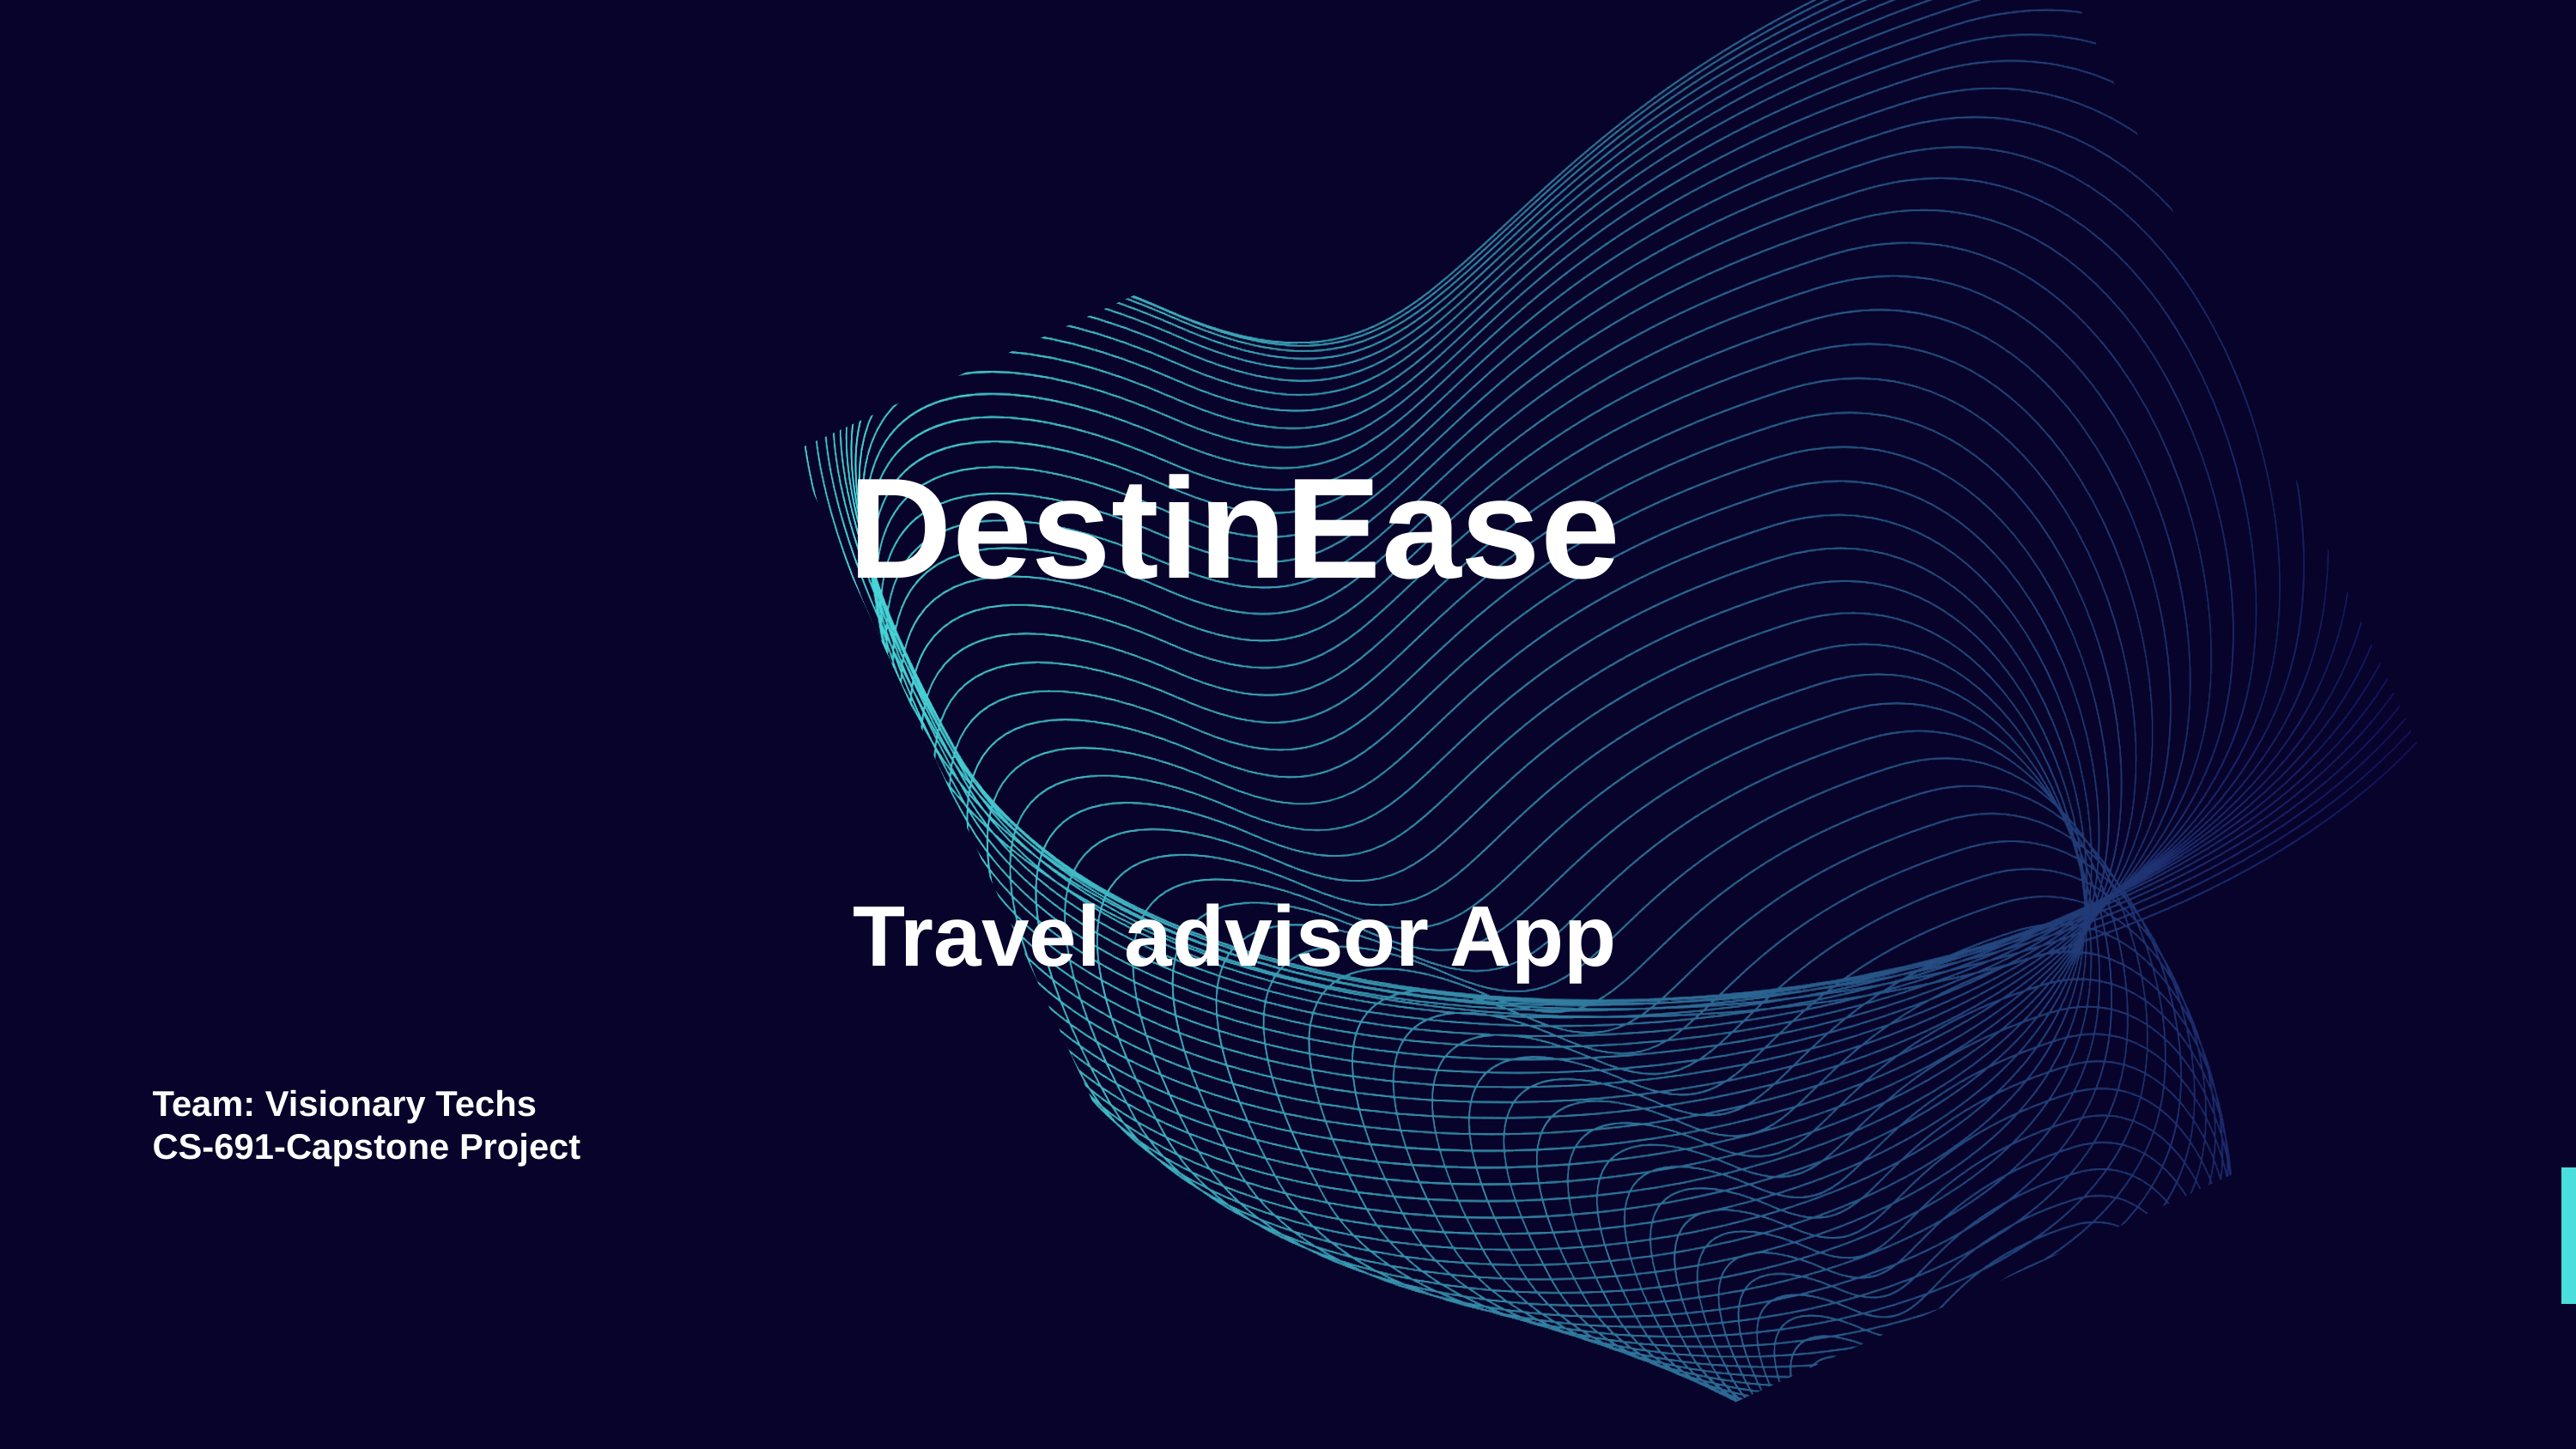

DestinEase
Travel advisor App
Team: Visionary Techs
CS-691-Capstone Project